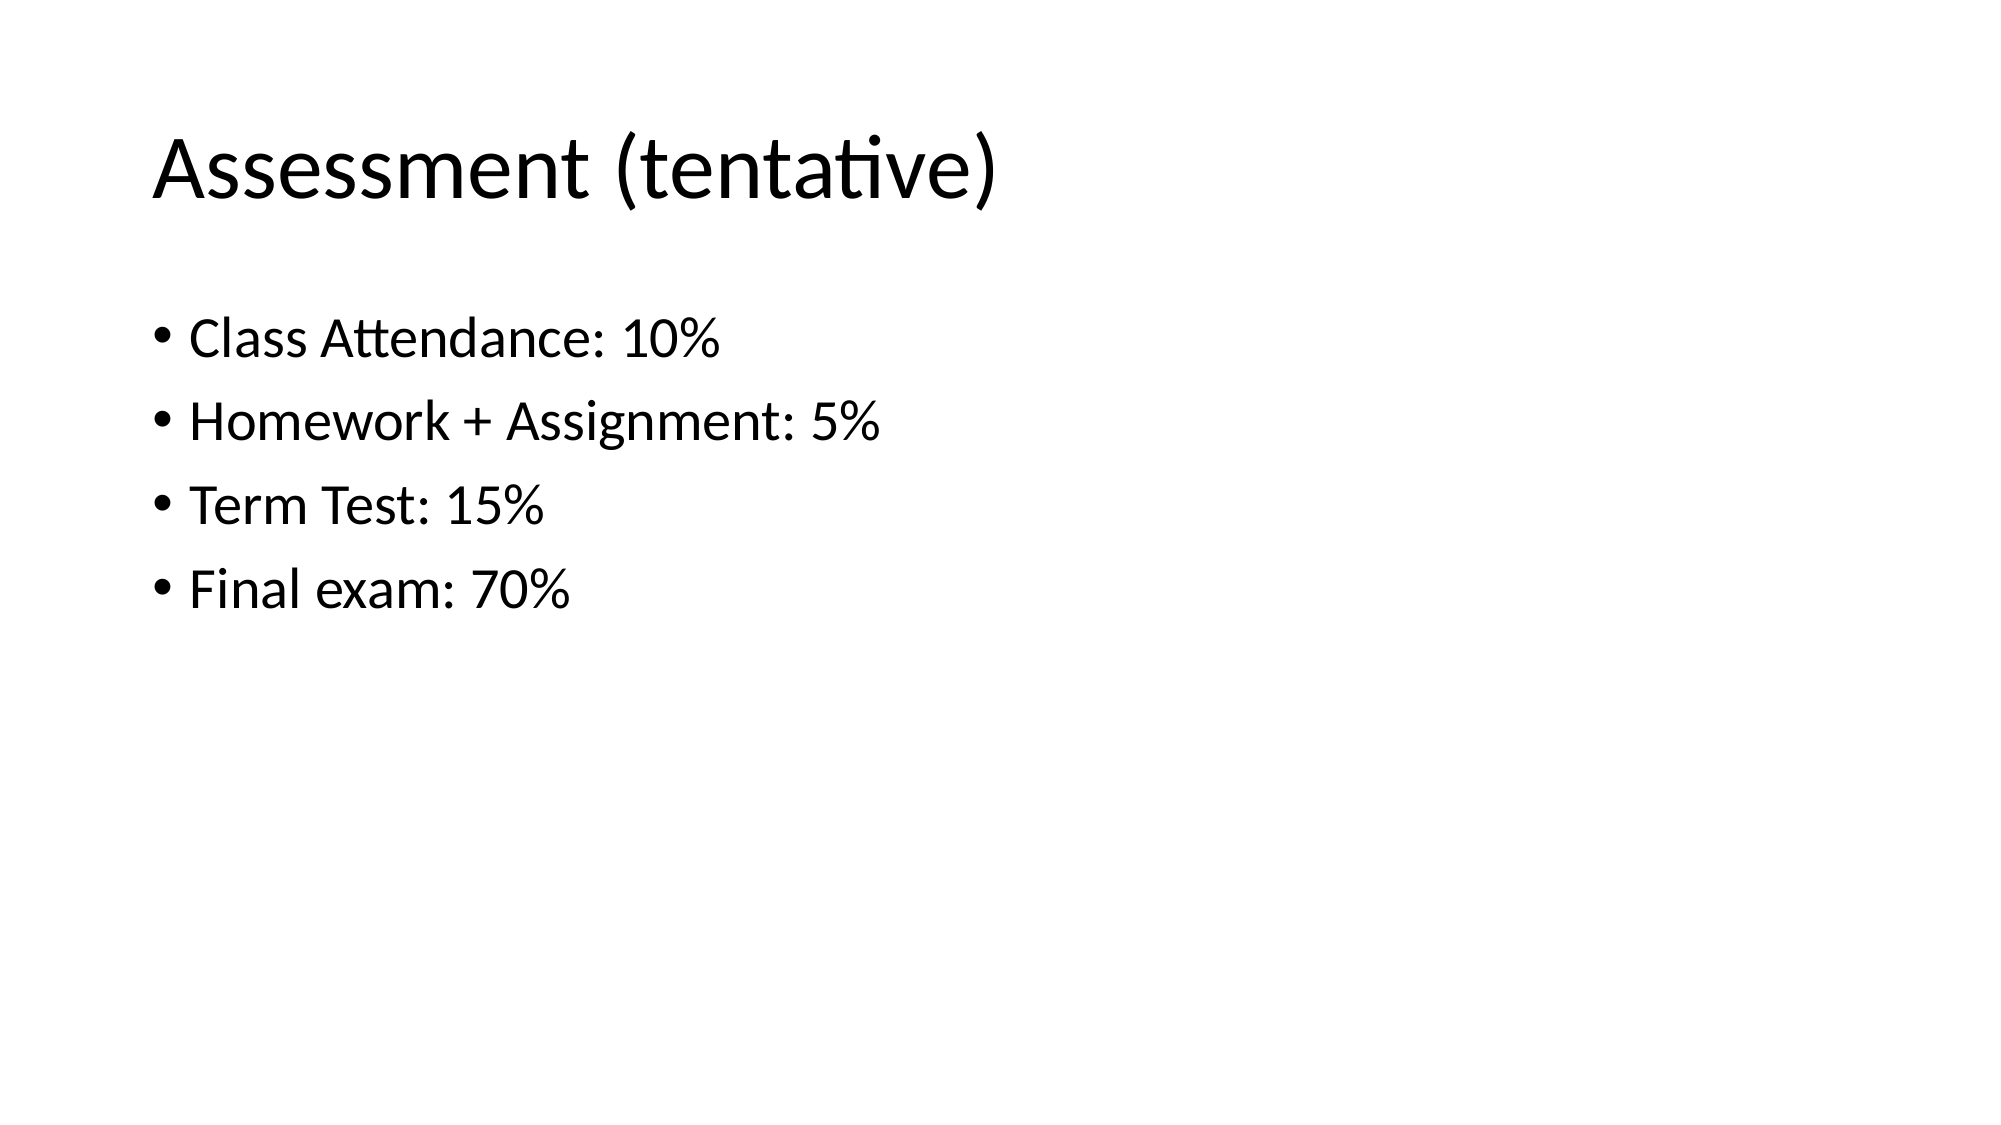

# Assessment (tentative)
Class Attendance: 10%
Homework + Assignment: 5%
Term Test: 15%
Final exam: 70%